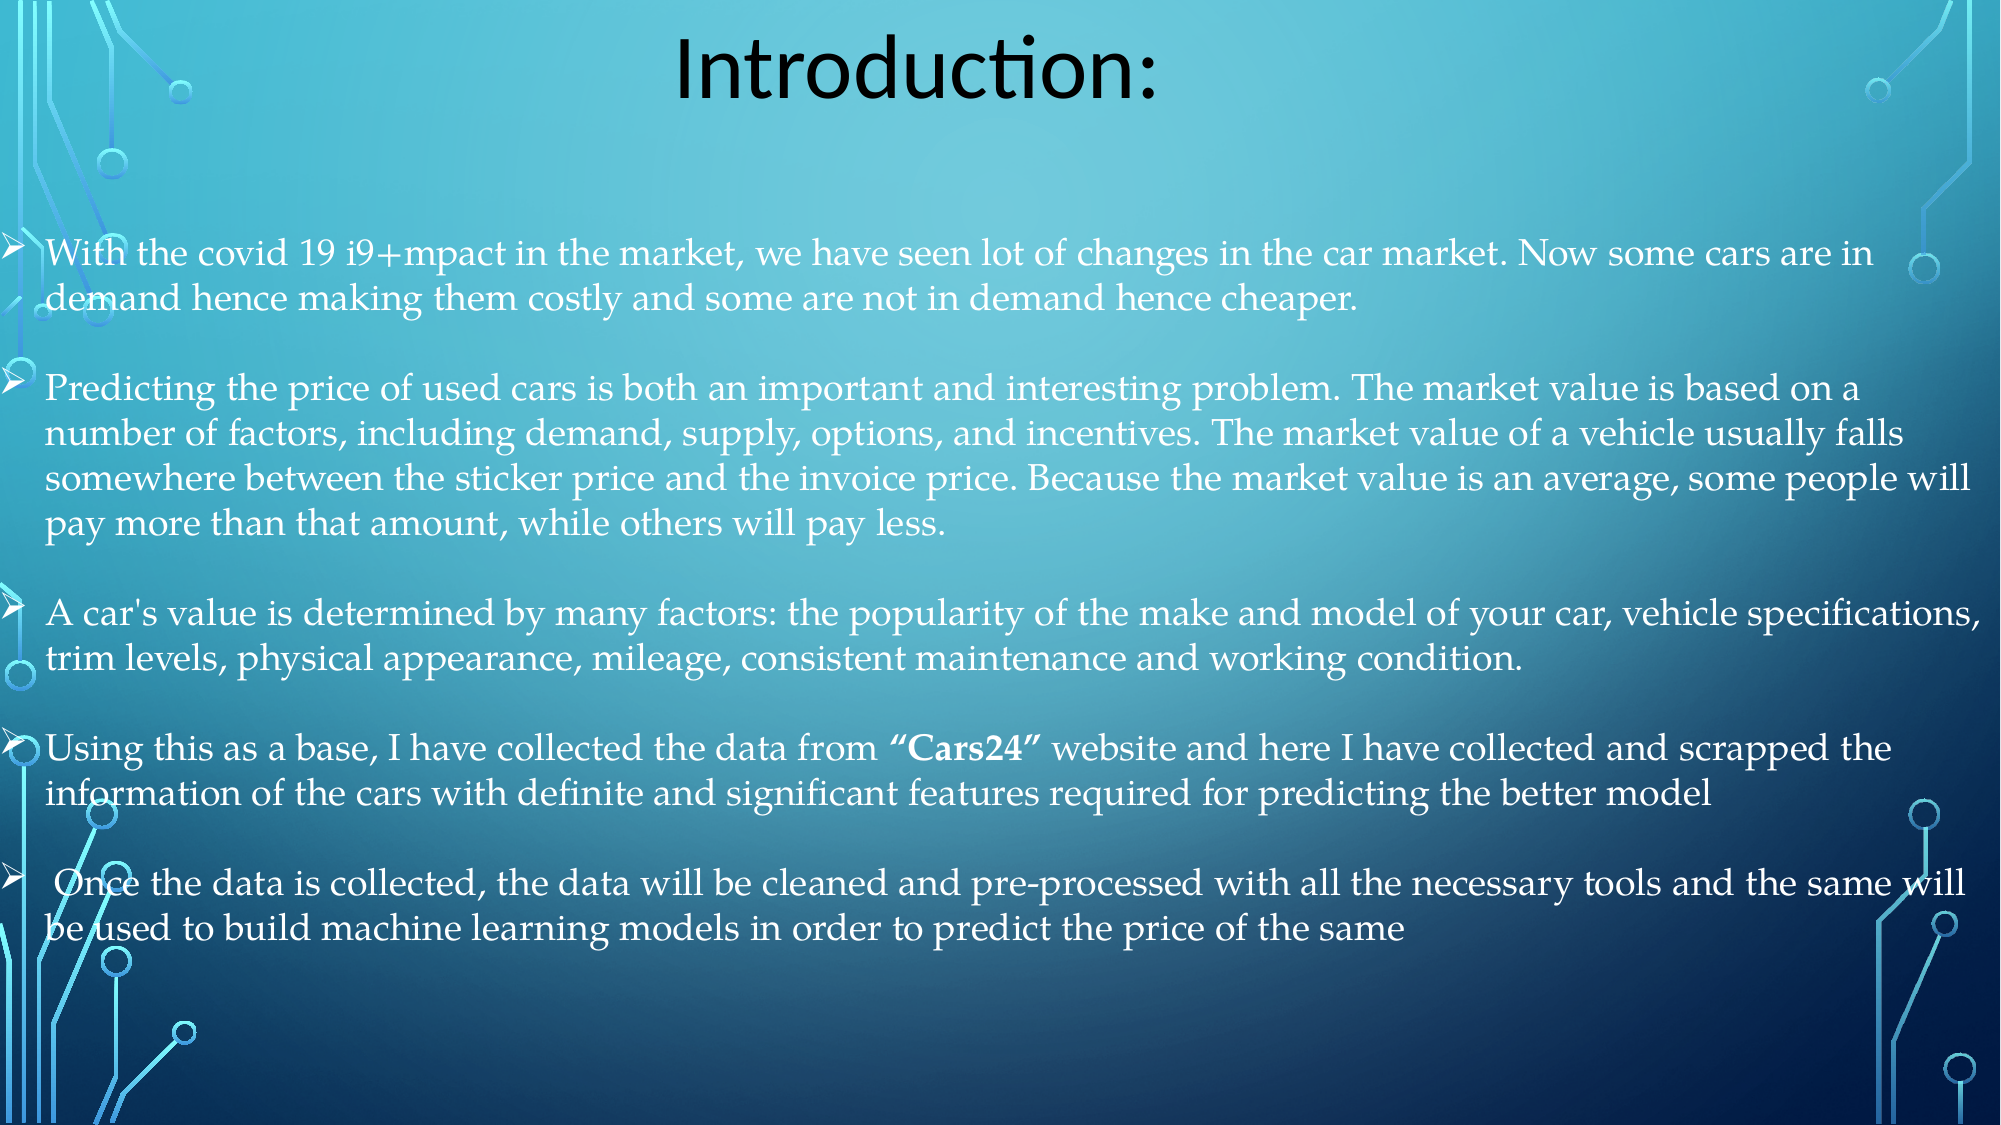

Introduction:
With the covid 19 i9+mpact in the market, we have seen lot of changes in the car market. Now some cars are in demand hence making them costly and some are not in demand hence cheaper.

Predicting the price of used cars is both an important and interesting problem. The market value is based on a number of factors, including demand, supply, options, and incentives. The market value of a vehicle usually falls somewhere between the sticker price and the invoice price. Because the market value is an average, some people will pay more than that amount, while others will pay less.

A car's value is determined by many factors: the popularity of the make and model of your car, vehicle specifications, trim levels, physical appearance, mileage, consistent maintenance and working condition.

Using this as a base, I have collected the data from “Cars24” website and here I have collected and scrapped the information of the cars with definite and significant features required for predicting the better model

 Once the data is collected, the data will be cleaned and pre-processed with all the necessary tools and the same will be used to build machine learning models in order to predict the price of the same